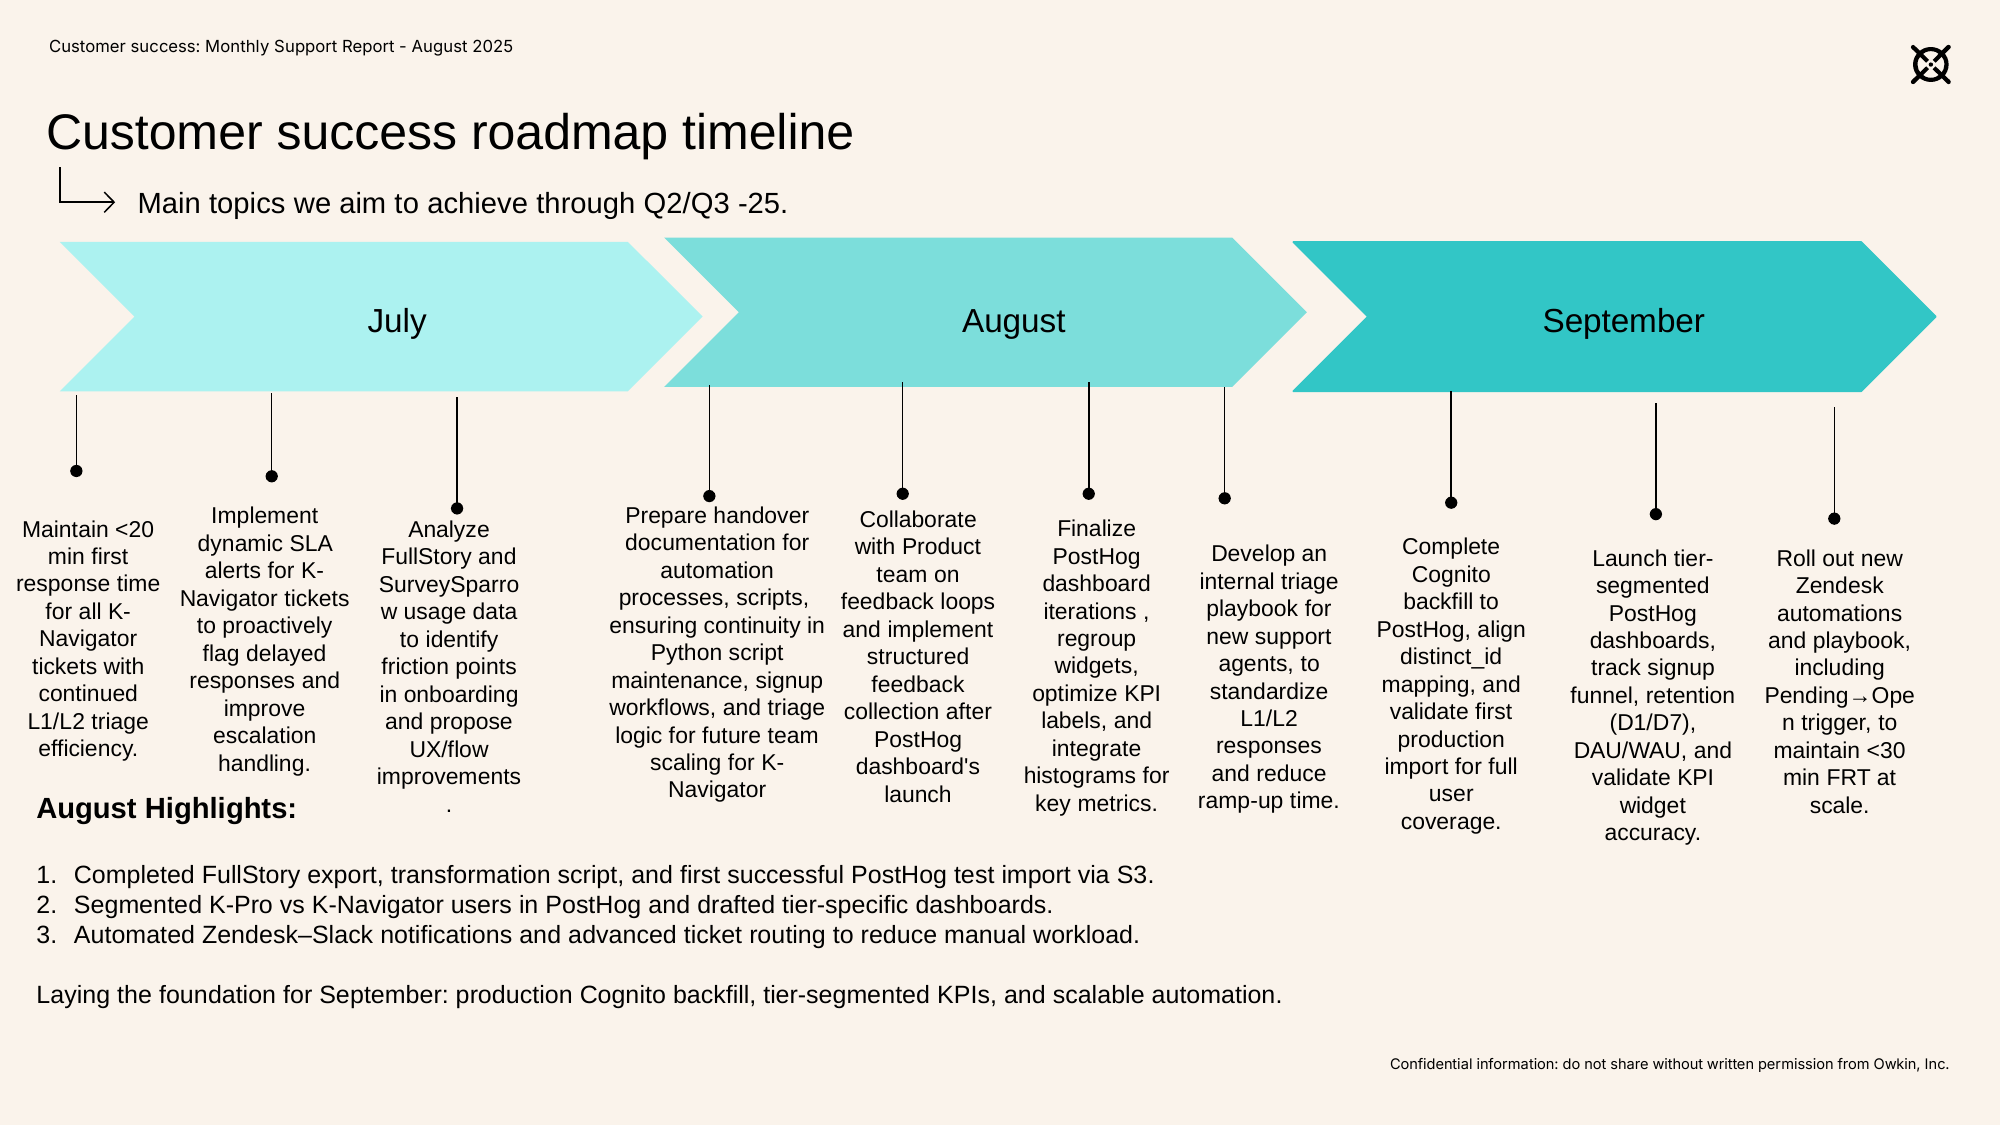

Customer success: Monthly Support Report - August 2025

# Customer success roadmap timeline

Main topics we aim to achieve through Q2/Q3 -25.

July
August
September
Prepare handover documentation for automation processes, scripts,  ensuring continuity in Python script maintenance, signup workflows, and triage logic for future team scaling for K-Navigator
Implement dynamic SLA alerts for K-Navigator tickets to proactively flag delayed responses and improve escalation handling.
Collaborate with Product team on feedback loops and implement structured feedback collection after PostHog dashboard's launch
Finalize PostHog dashboard iterations , regroup widgets, optimize KPI labels, and integrate histograms for key metrics.
Maintain <20 min first response time for all K-Navigator tickets with continued L1/L2 triage efficiency.
Analyze FullStory and SurveySparrow usage data to identify friction points in onboarding and propose UX/flow improvements.
Complete Cognito backfill to PostHog, align distinct_id mapping, and validate first production import for full user coverage.
Develop an internal triage playbook for new support agents, to standardize L1/L2 responses and reduce ramp-up time.
Launch tier-segmented PostHog dashboards, track signup funnel, retention (D1/D7), DAU/WAU, and validate KPI widget accuracy.
Roll out new Zendesk automations and playbook, including Pending→Open trigger, to maintain <30 min FRT at scale.
August Highlights:

Completed FullStory export, transformation script, and first successful PostHog test import via S3.
Segmented K-Pro vs K-Navigator users in PostHog and drafted tier-specific dashboards.
Automated Zendesk–Slack notifications and advanced ticket routing to reduce manual workload.

Laying the foundation for September: production Cognito backfill, tier-segmented KPIs, and scalable automation.